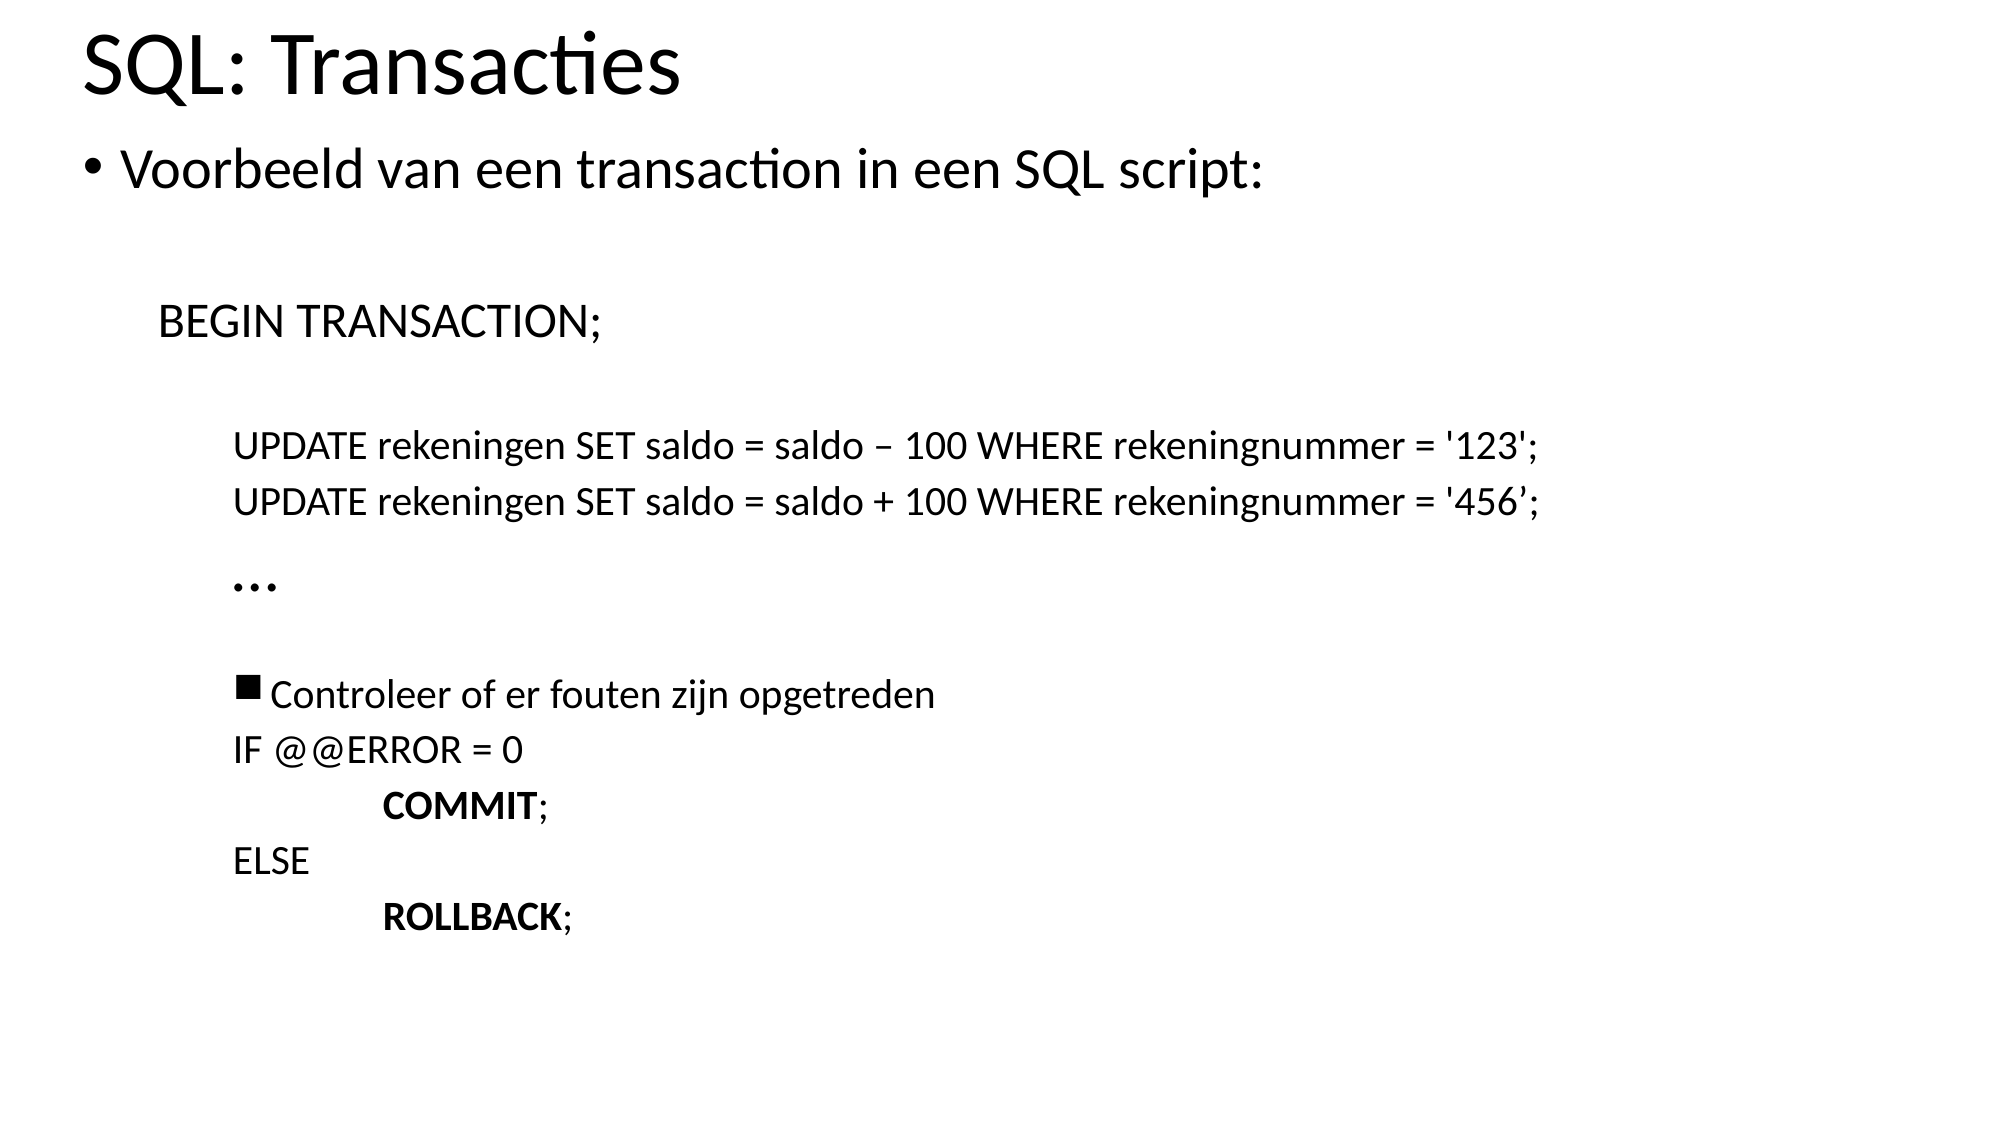

# SQL: Transacties
Voorbeeld van een transaction in een SQL script:

BEGIN TRANSACTION;

UPDATE rekeningen SET saldo = saldo – 100 WHERE rekeningnummer = '123';
UPDATE rekeningen SET saldo = saldo + 100 WHERE rekeningnummer = '456’;
…

Controleer of er fouten zijn opgetreden
IF @@ERROR = 0
	COMMIT;
ELSE
	ROLLBACK;